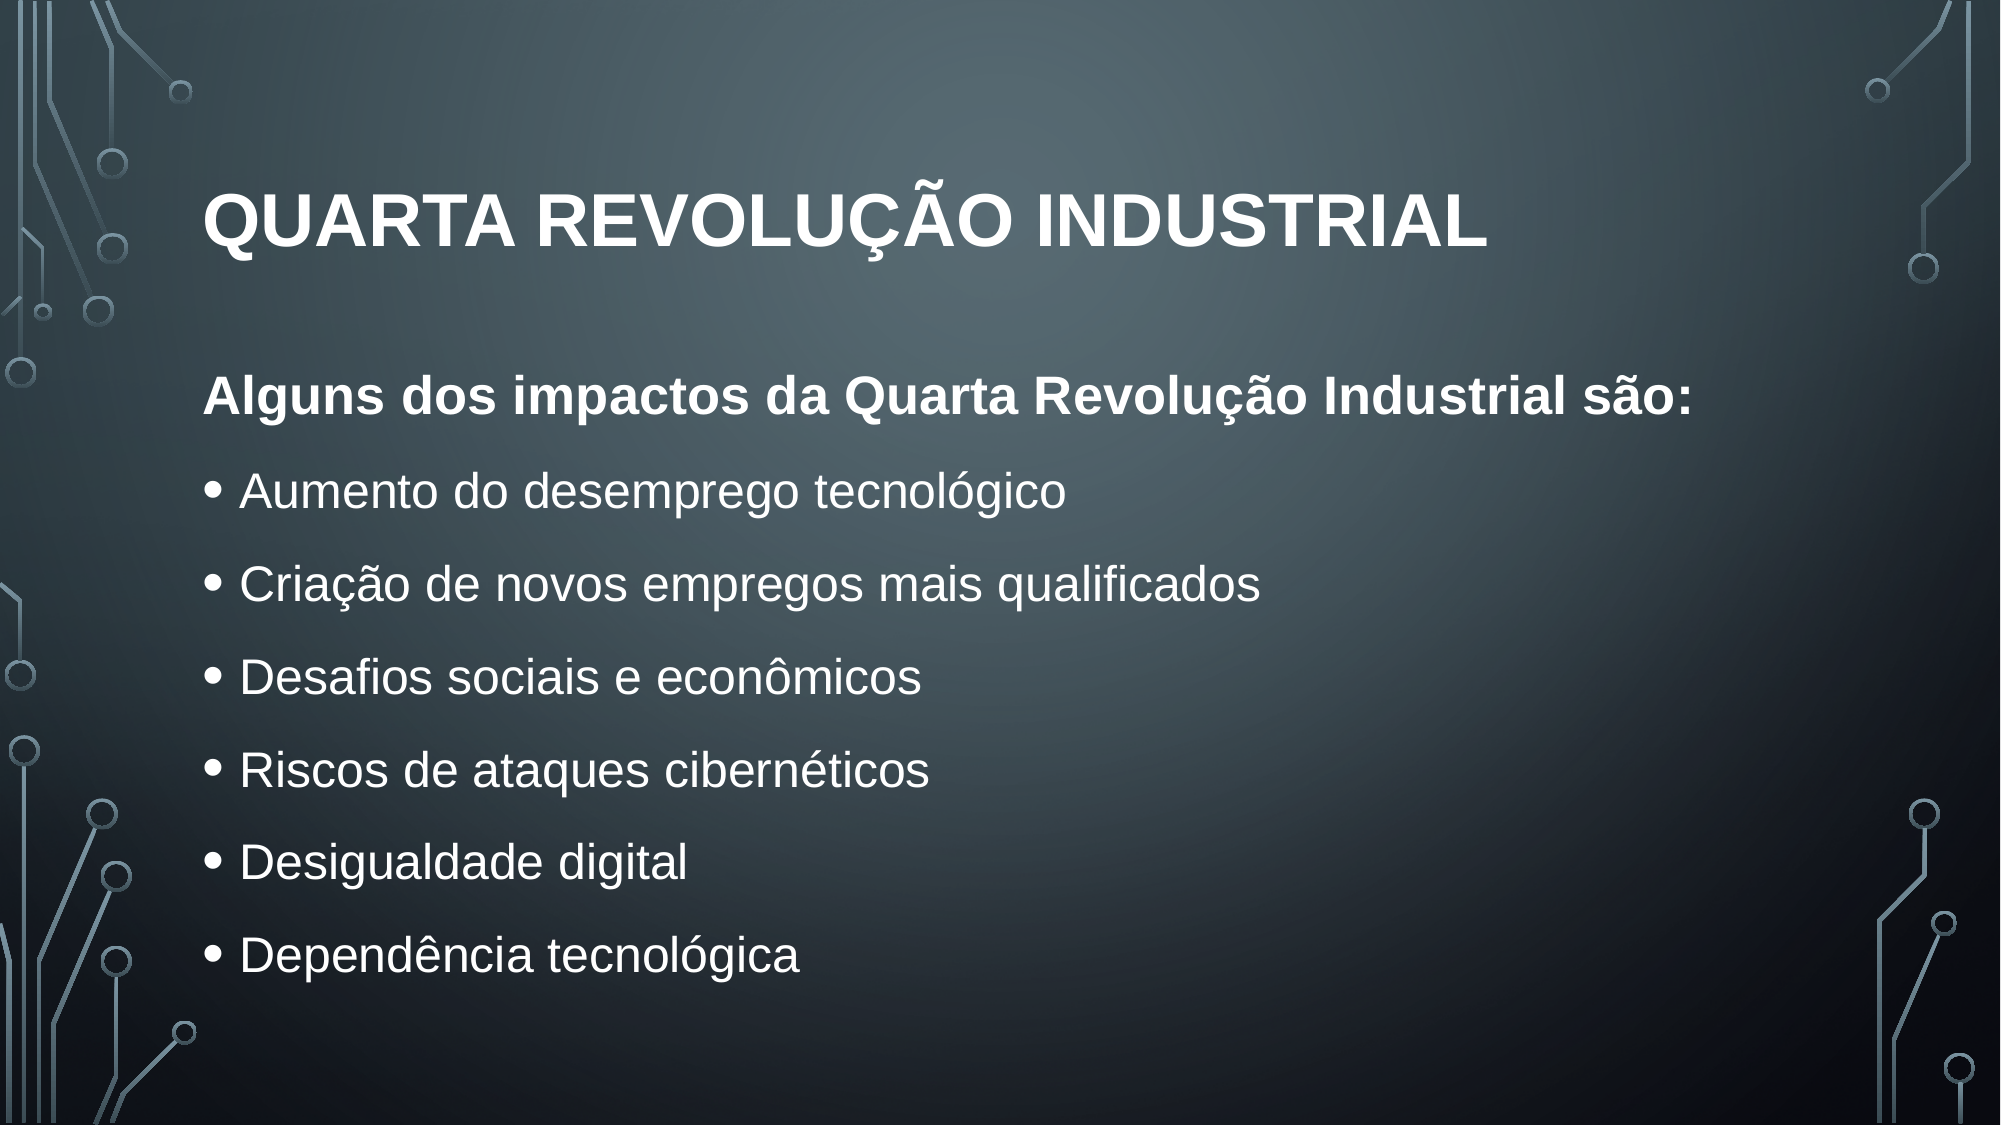

# Quarta revolução industrial
Alguns dos impactos da Quarta Revolução Industrial são:
Aumento do desemprego tecnológico
Criação de novos empregos mais qualificados
Desafios sociais e econômicos
Riscos de ataques cibernéticos
Desigualdade digital
Dependência tecnológica